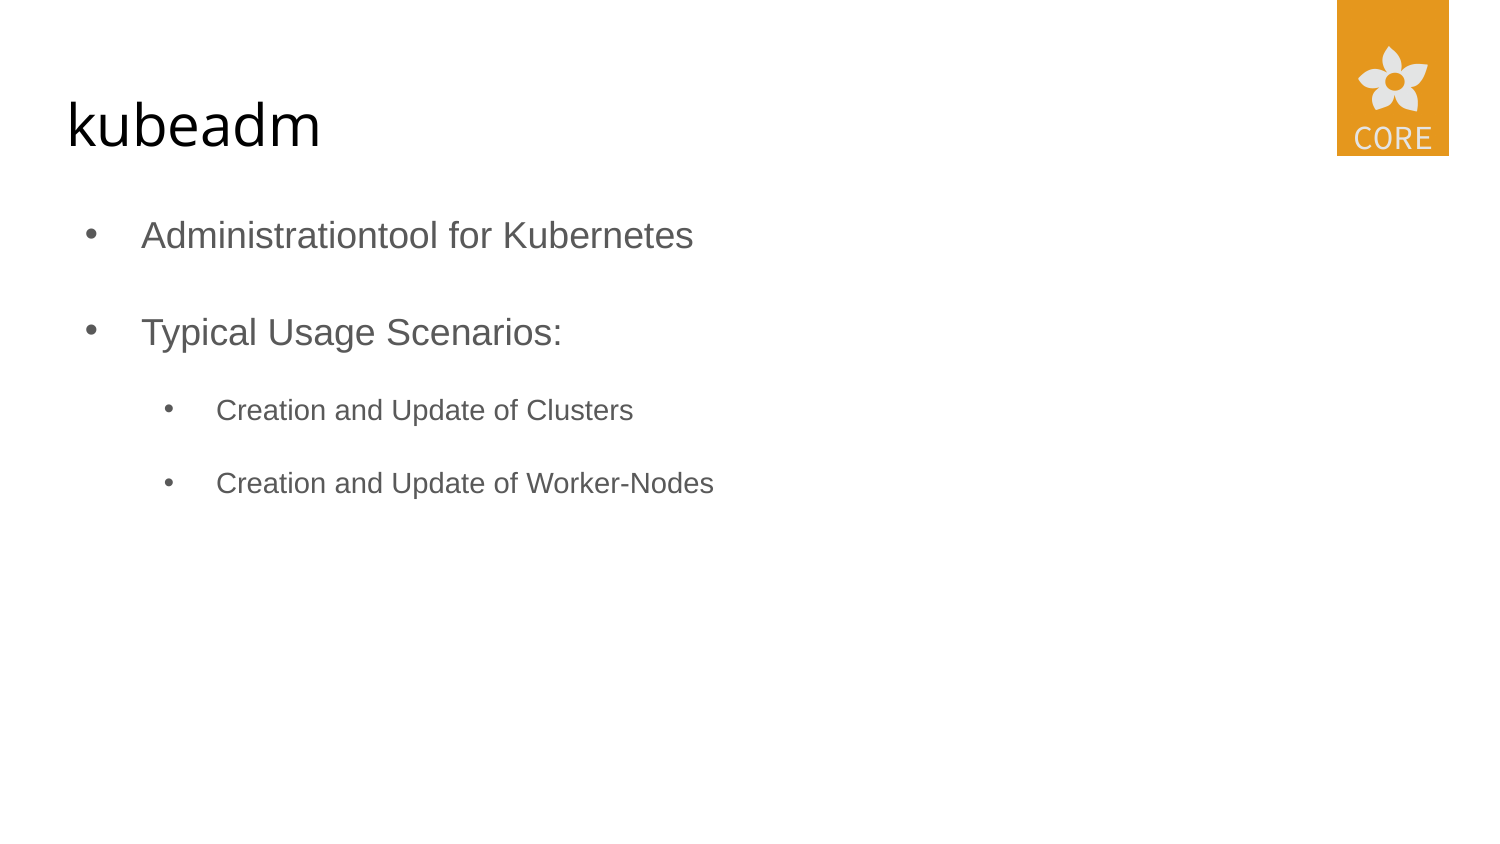

# kubeadm
Administrationtool for Kubernetes
Typical Usage Scenarios:
Creation and Update of Clusters
Creation and Update of Worker-Nodes